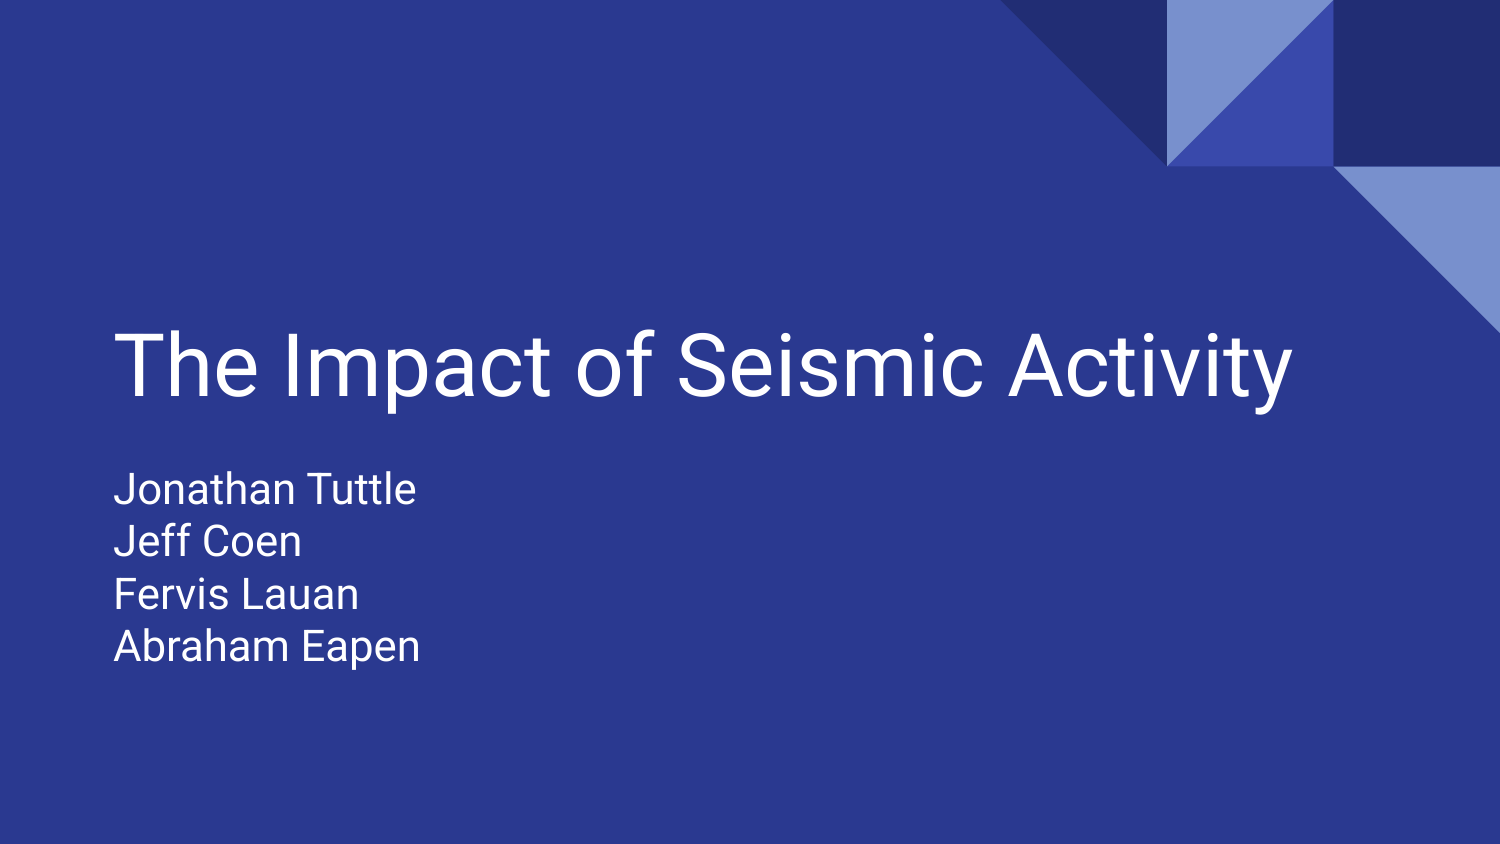

# The Impact of Seismic Activity
Jonathan Tuttle
Jeff Coen
Fervis Lauan
Abraham Eapen